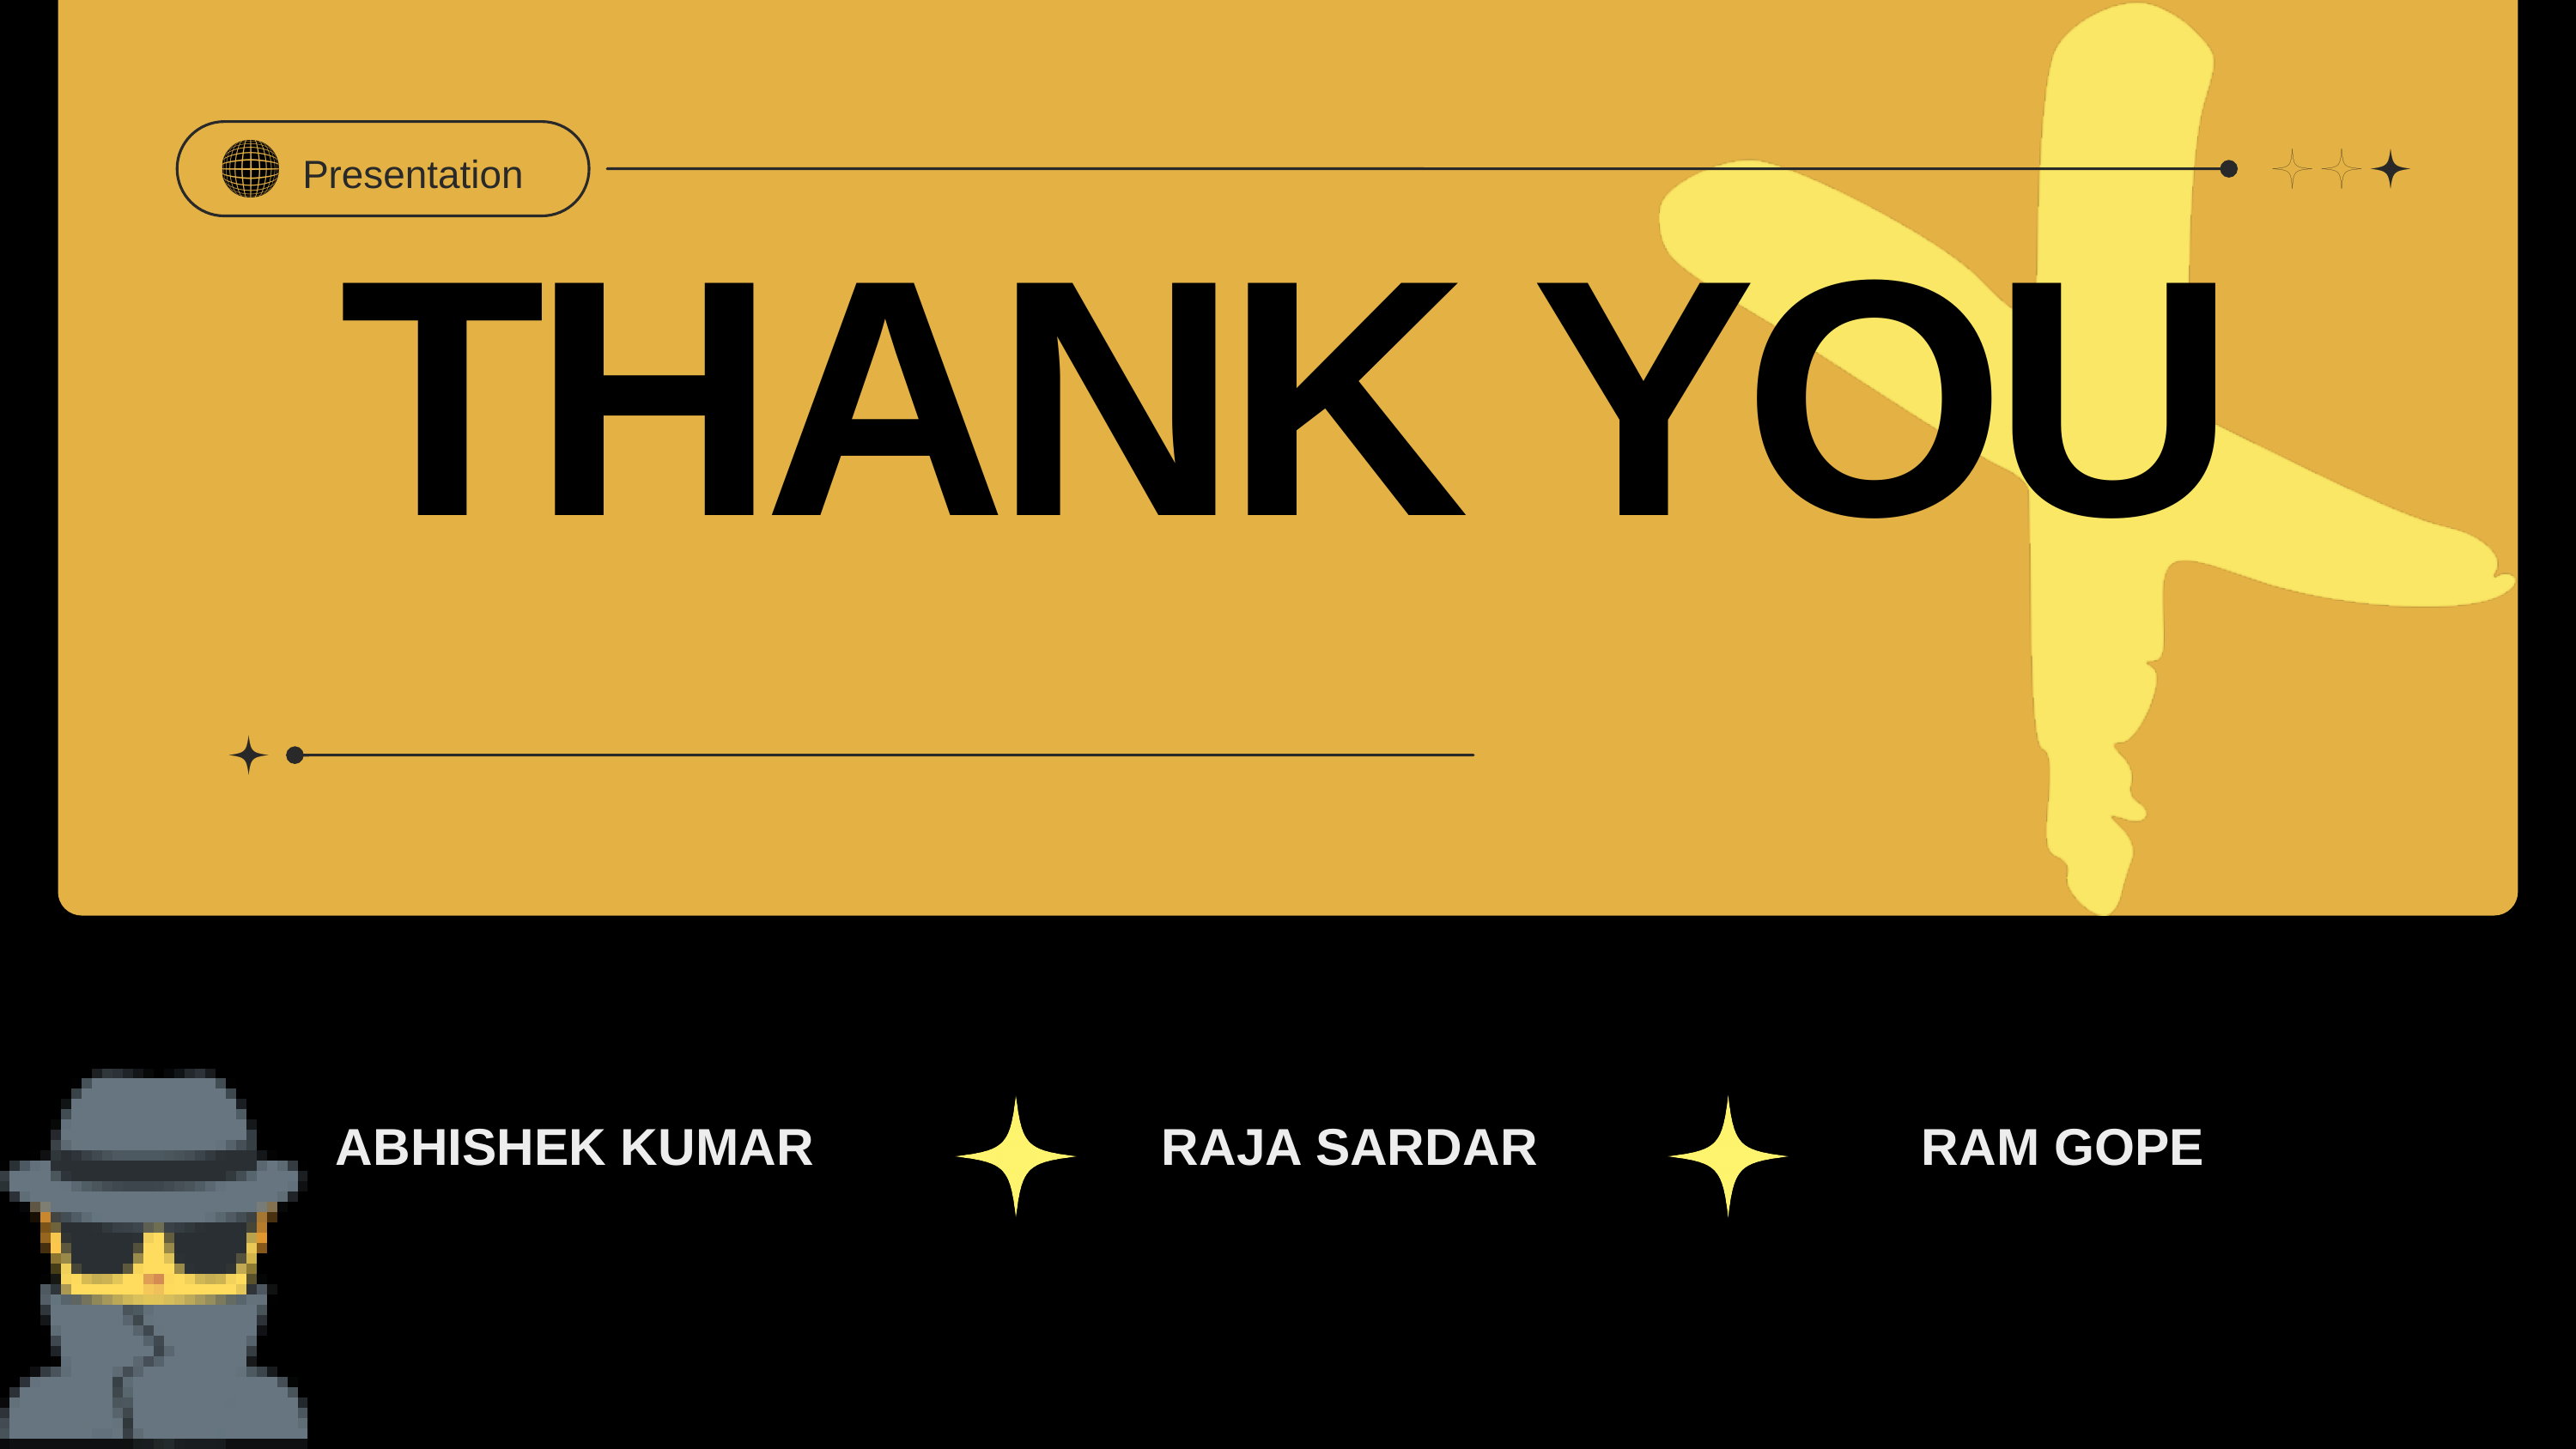

Presentation

THANK YOU

ABHISHEK KUMAR
RAJA SARDAR
RAM GOPE